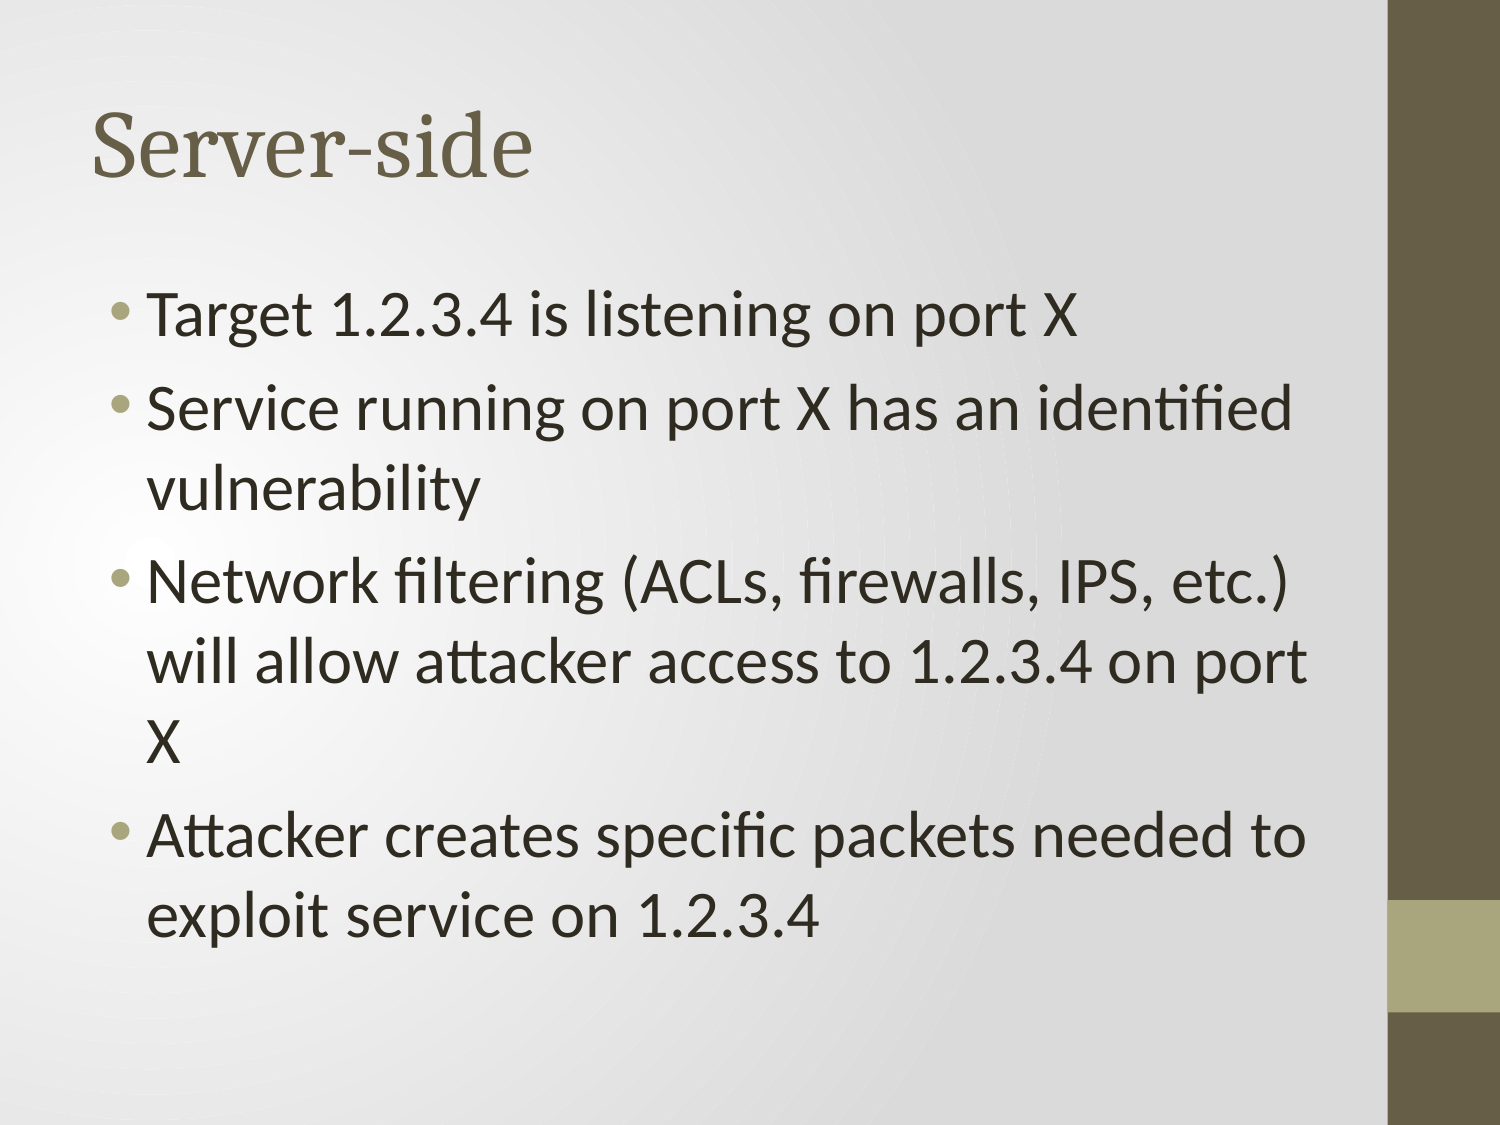

# Server-side
Target 1.2.3.4 is listening on port X
Service running on port X has an identified vulnerability
Network filtering (ACLs, firewalls, IPS, etc.) will allow attacker access to 1.2.3.4 on port X
Attacker creates specific packets needed to exploit service on 1.2.3.4